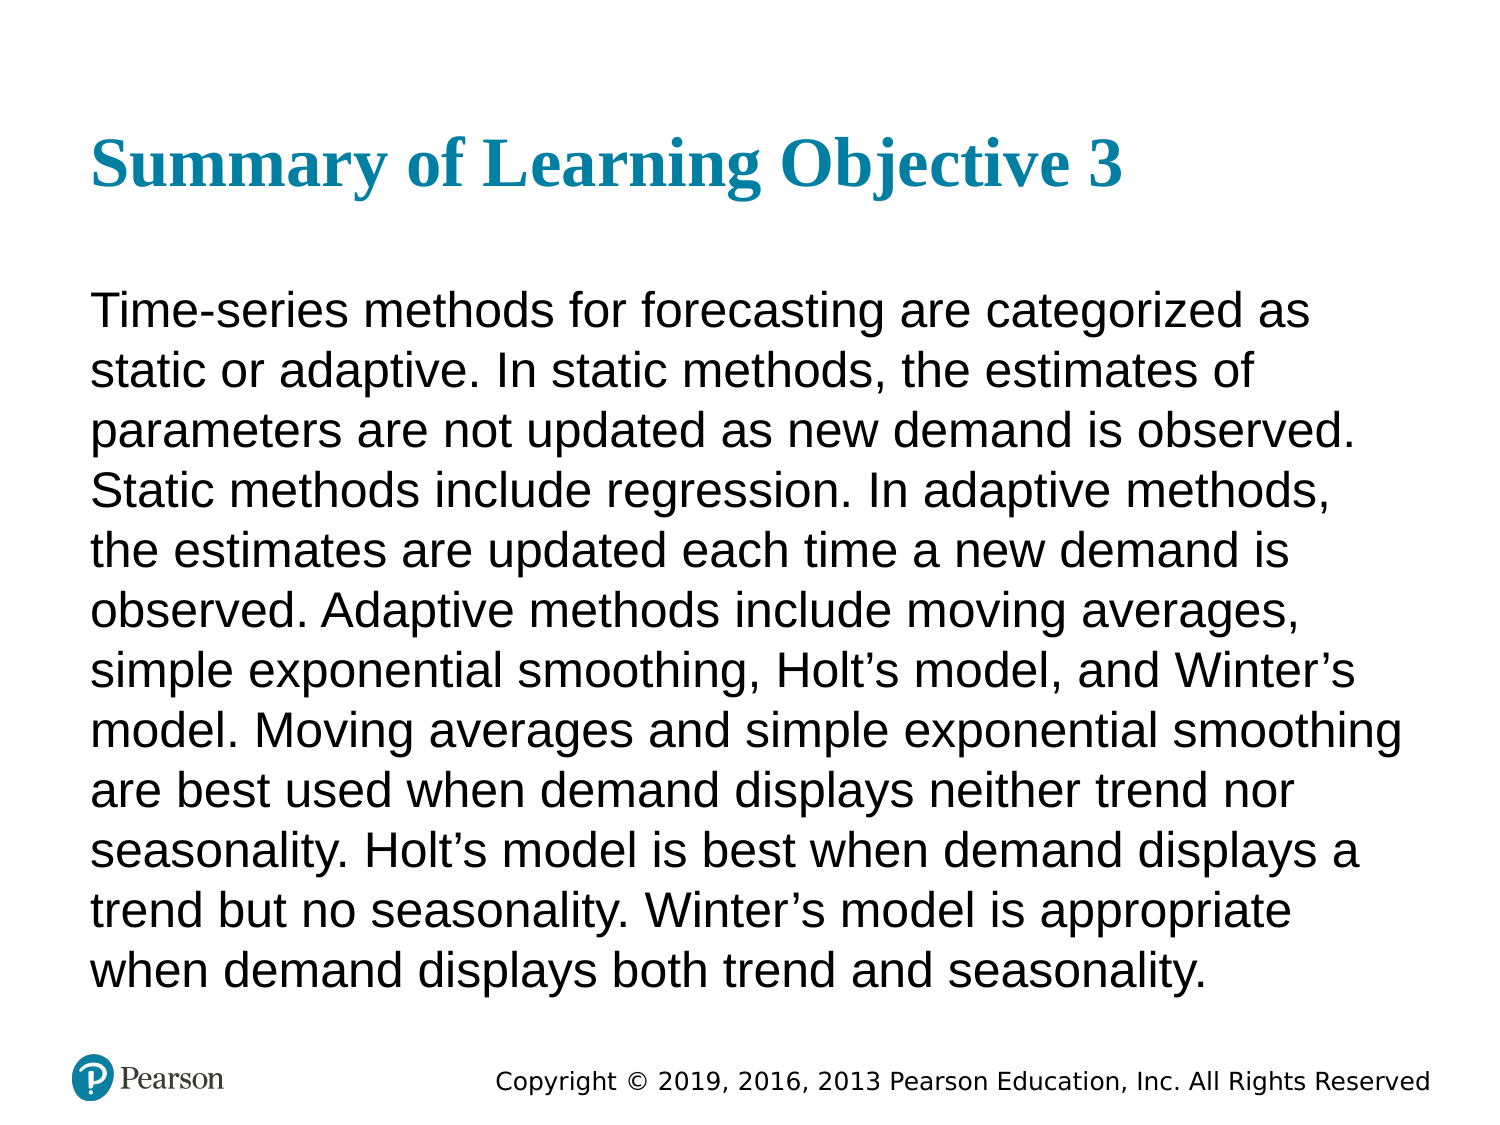

# Summary of Learning Objective 3
Time-series methods for forecasting are categorized as static or adaptive. In static methods, the estimates of parameters are not updated as new demand is observed. Static methods include regression. In adaptive methods, the estimates are updated each time a new demand is observed. Adaptive methods include moving averages, simple exponential smoothing, Holt’s model, and Winter’s model. Moving averages and simple exponential smoothing are best used when demand displays neither trend nor seasonality. Holt’s model is best when demand displays a trend but no seasonality. Winter’s model is appropriate when demand displays both trend and seasonality.